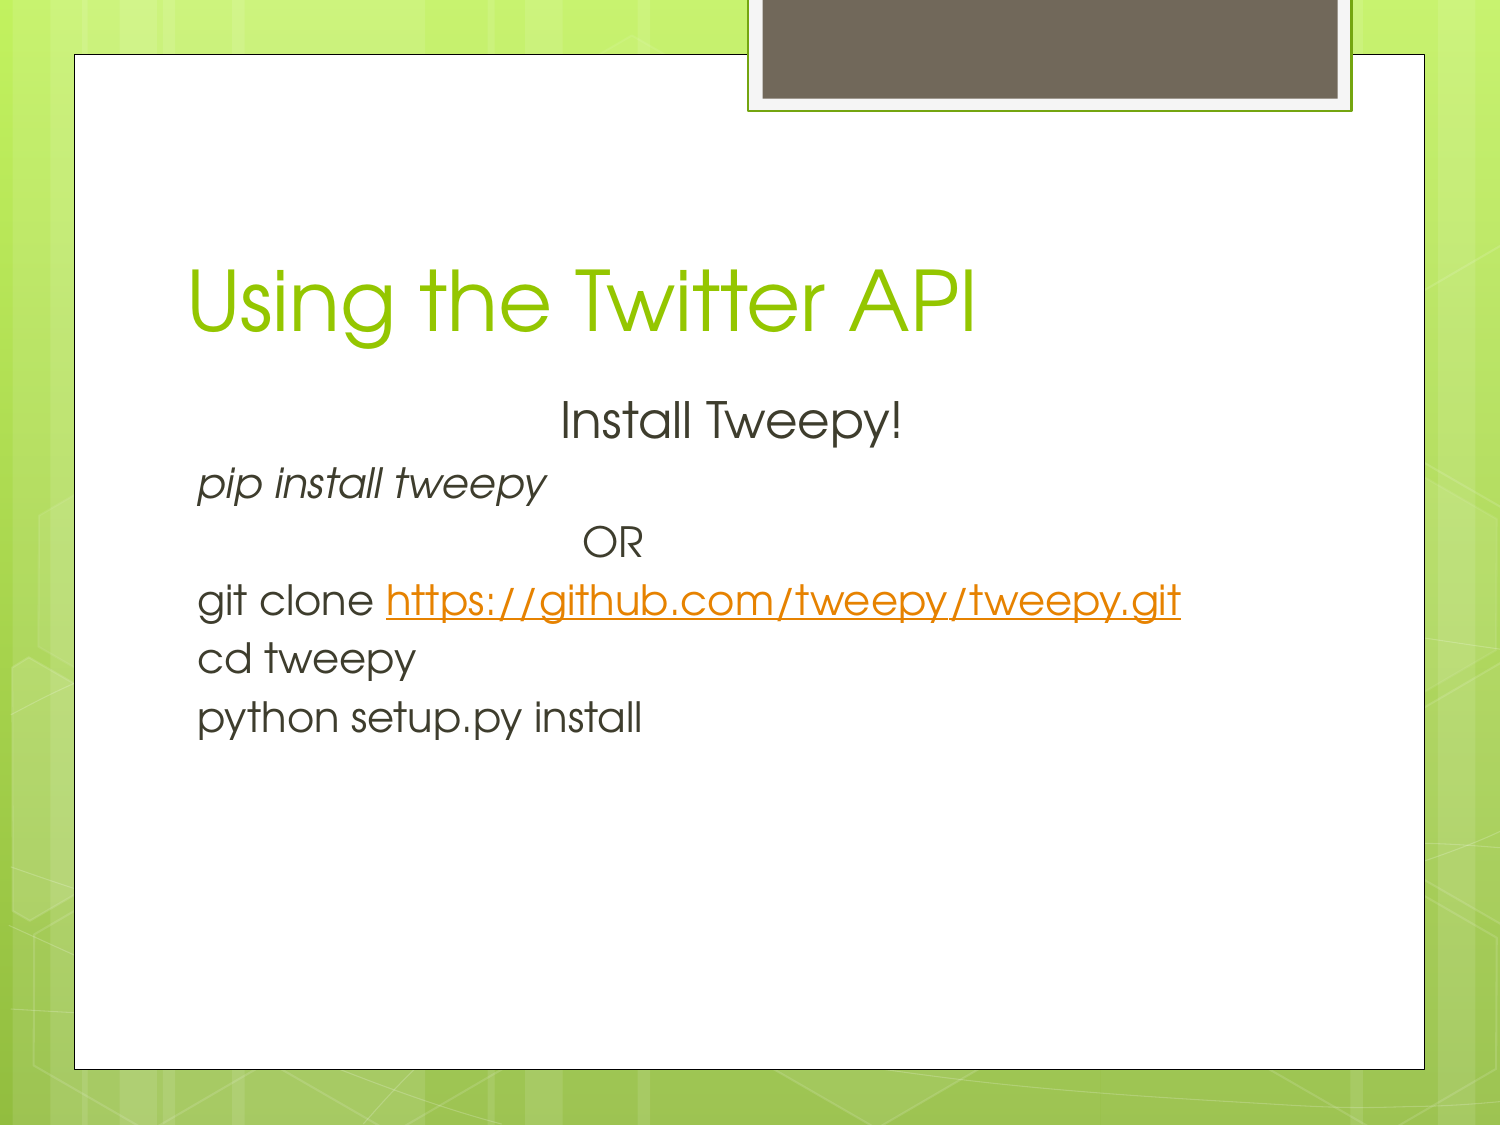

# Using the Twitter API
Install Tweepy!
pip install tweepy
OR
git clone https://github.com/tweepy/tweepy.git
cd tweepy
python setup.py install